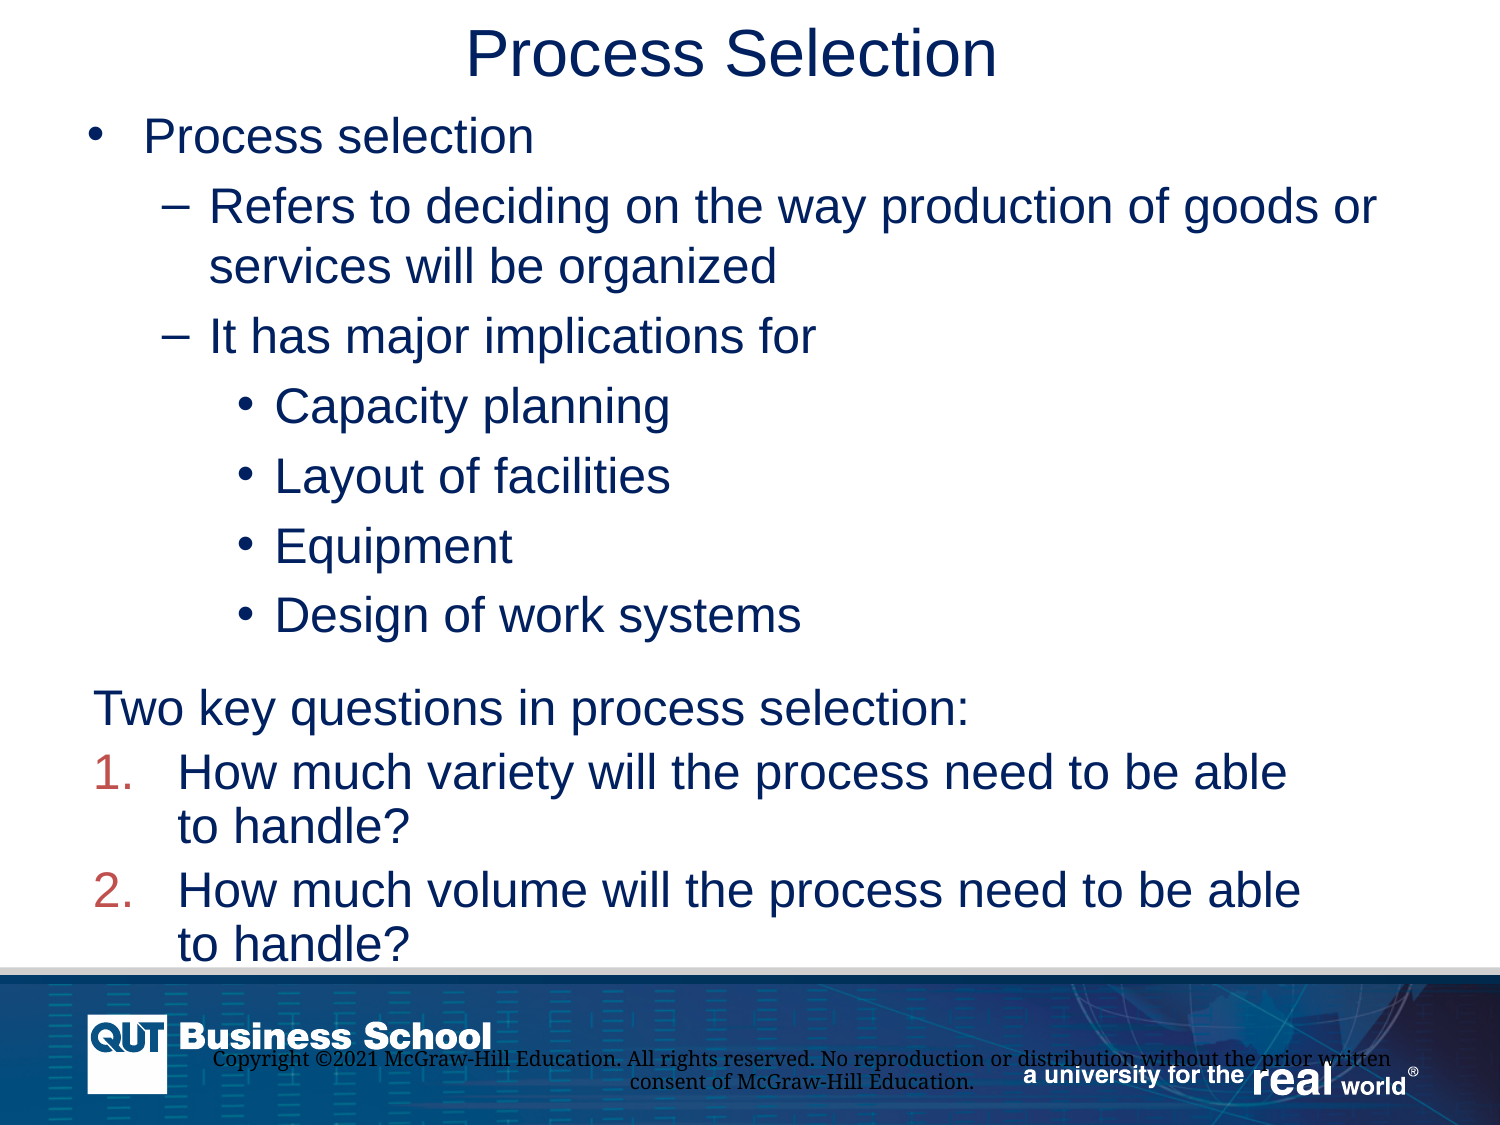

# Process Selection
Process selection
Refers to deciding on the way production of goods or services will be organized
It has major implications for
Capacity planning
Layout of facilities
Equipment
Design of work systems

Two key questions in process selection:
How much variety will the process need to be able to handle?
How much volume will the process need to be able to handle?
Copyright ©2021 McGraw-Hill Education. All rights reserved. No reproduction or distribution without the prior written consent of McGraw-Hill Education.